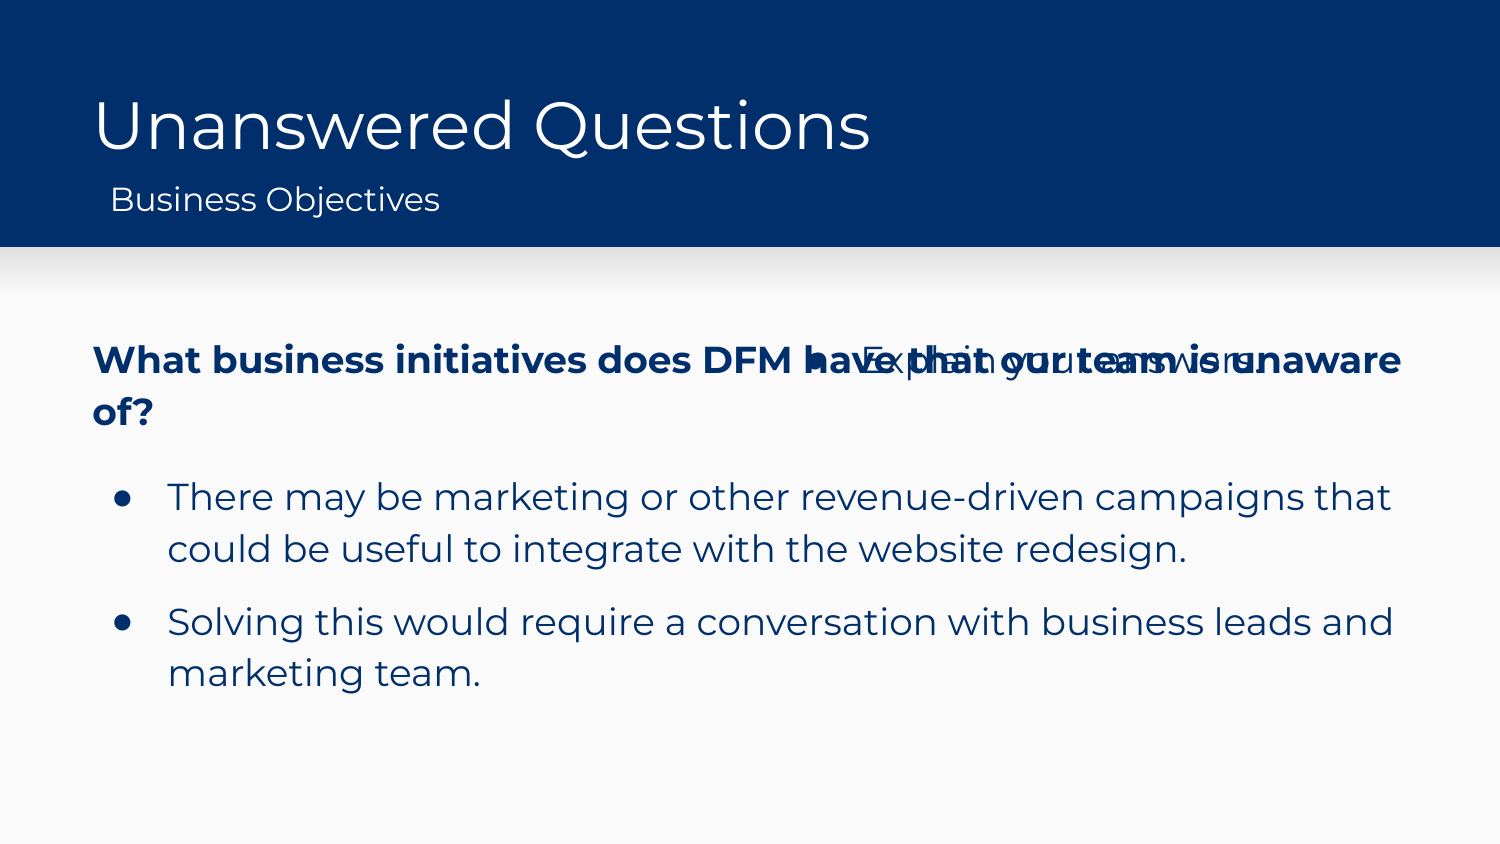

# Unanswered Questions
Business Objectives
What business initiatives does DFM have that our team is unaware of?
There may be marketing or other revenue-driven campaigns that could be useful to integrate with the website redesign.
Solving this would require a conversation with business leads and marketing team.
Explain your answers.